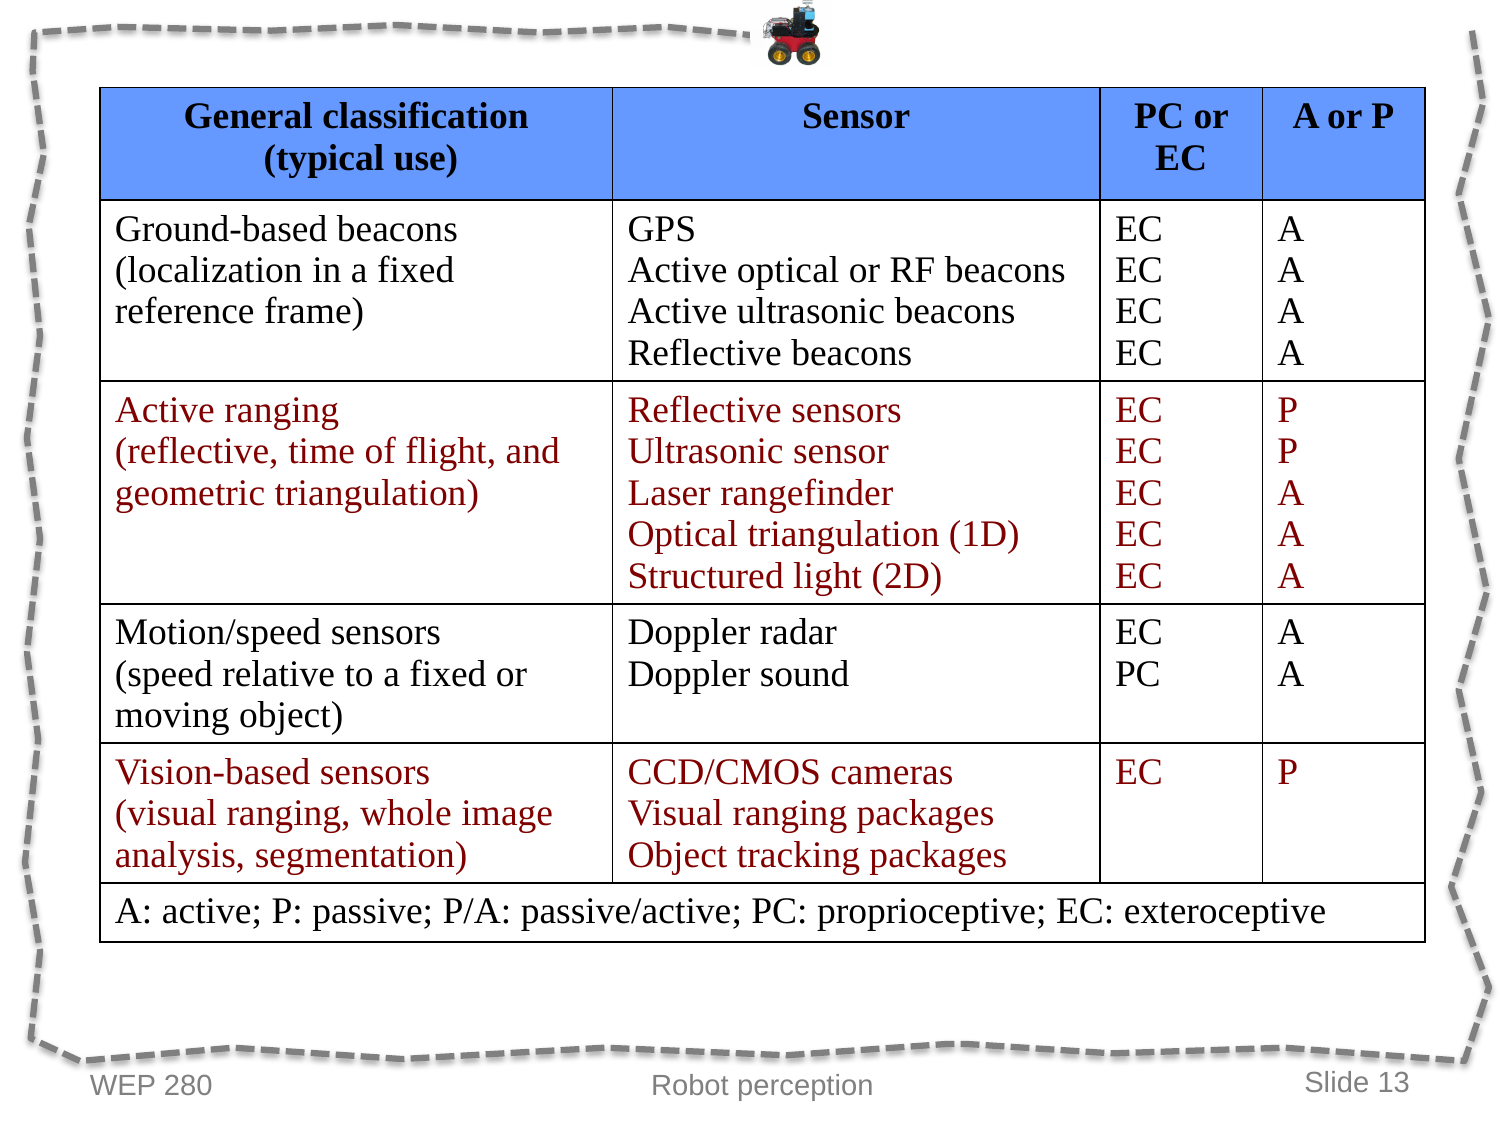

| General classification (typical use) | Sensor | PC or EC | A or P |
| --- | --- | --- | --- |
| Ground-based beacons (localization in a fixed reference frame) | GPS Active optical or RF beacons Active ultrasonic beacons Reflective beacons | EC EC EC EC | A A A A |
| Active ranging (reflective, time of flight, and geometric triangulation) | Reflective sensors Ultrasonic sensor Laser rangefinder Optical triangulation (1D) Structured light (2D) | EC EC EC EC EC | P P A A A |
| Motion/speed sensors (speed relative to a fixed or moving object) | Doppler radar Doppler sound | EC PC | A A |
| Vision-based sensors (visual ranging, whole image analysis, segmentation) | CCD/CMOS cameras Visual ranging packages Object tracking packages | EC | P |
| A: active; P: passive; P/A: passive/active; PC: proprioceptive; EC: exteroceptive |  |  |  |
WEP 280
Robot perception
Slide 13